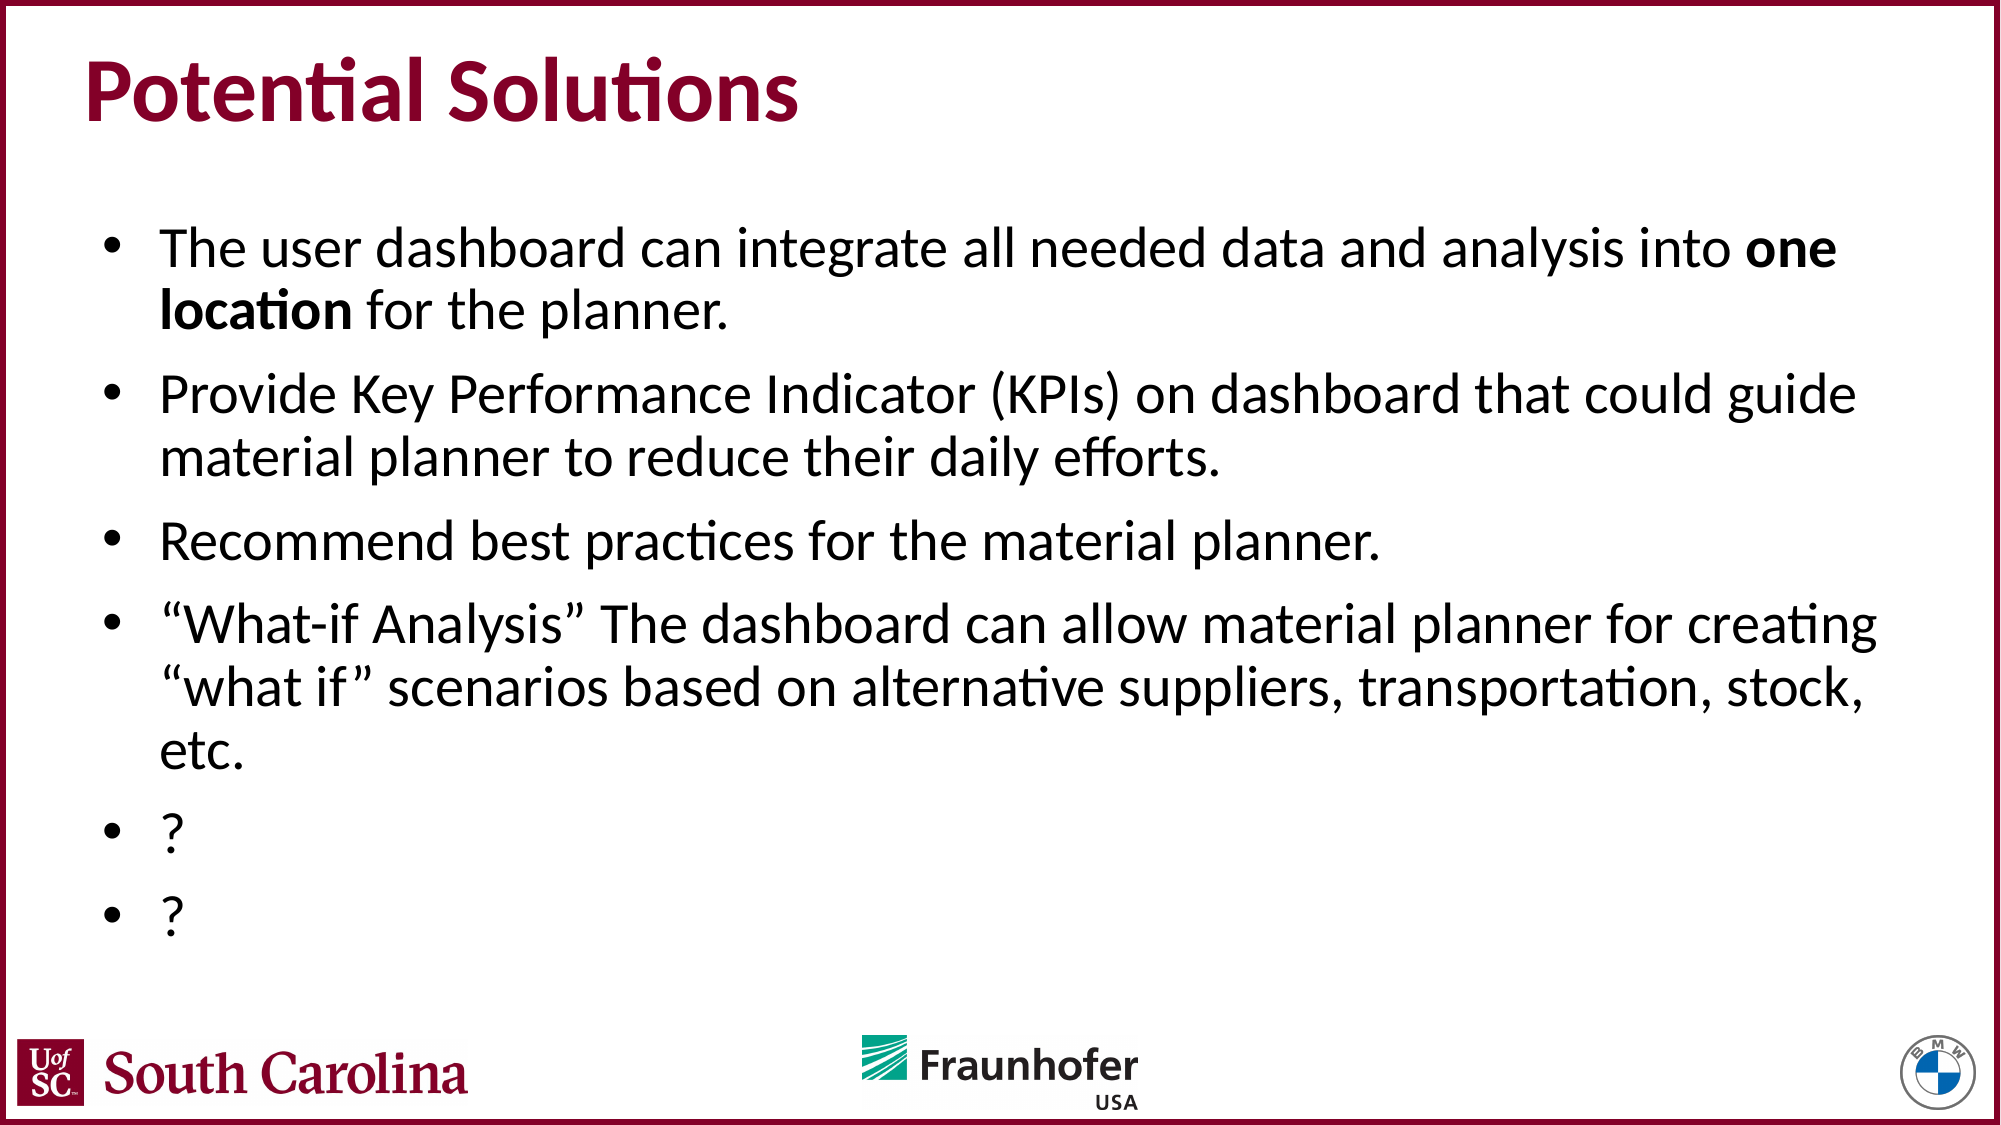

# Potential Solutions
The user dashboard can integrate all needed data and analysis into one location for the planner.
Provide Key Performance Indicator (KPIs) on dashboard that could guide material planner to reduce their daily efforts.
Recommend best practices for the material planner.
“What-if Analysis” The dashboard can allow material planner for creating “what if” scenarios based on alternative suppliers, transportation, stock, etc.
?
?